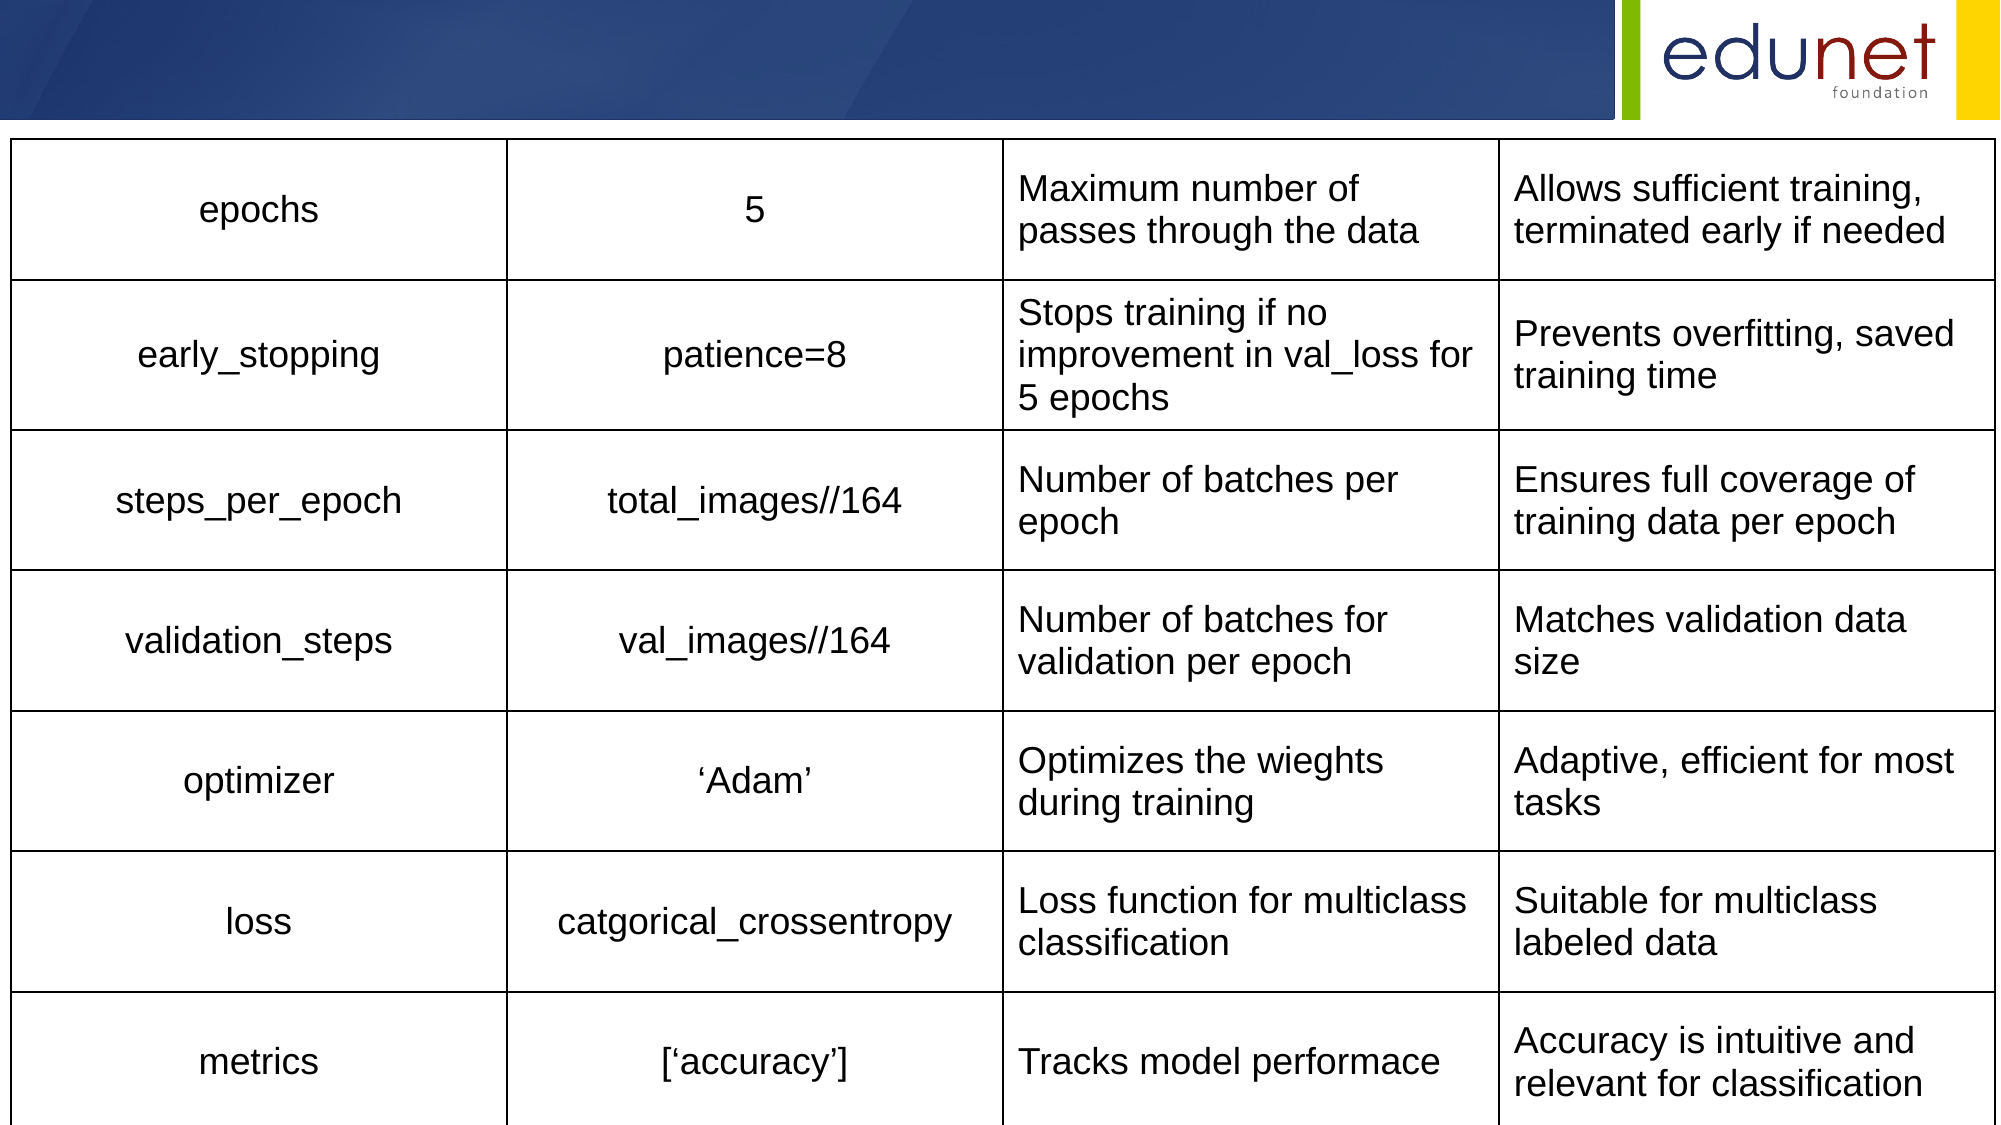

| epochs | 5 | Maximum number of passes through the data | Allows sufficient training, terminated early if needed |
| --- | --- | --- | --- |
| early\_stopping | patience=8 | Stops training if no improvement in val\_loss for 5 epochs | Prevents overfitting, saved training time |
| steps\_per\_epoch | total\_images//164 | Number of batches per epoch | Ensures full coverage of training data per epoch |
| validation\_steps | val\_images//164 | Number of batches for validation per epoch | Matches validation data size |
| optimizer | ‘Adam’ | Optimizes the wieghts during training | Adaptive, efficient for most tasks |
| loss | catgorical\_crossentropy | Loss function for multiclass classification | Suitable for multiclass labeled data |
| metrics | [‘accuracy’] | Tracks model performace | Accuracy is intuitive and relevant for classification |